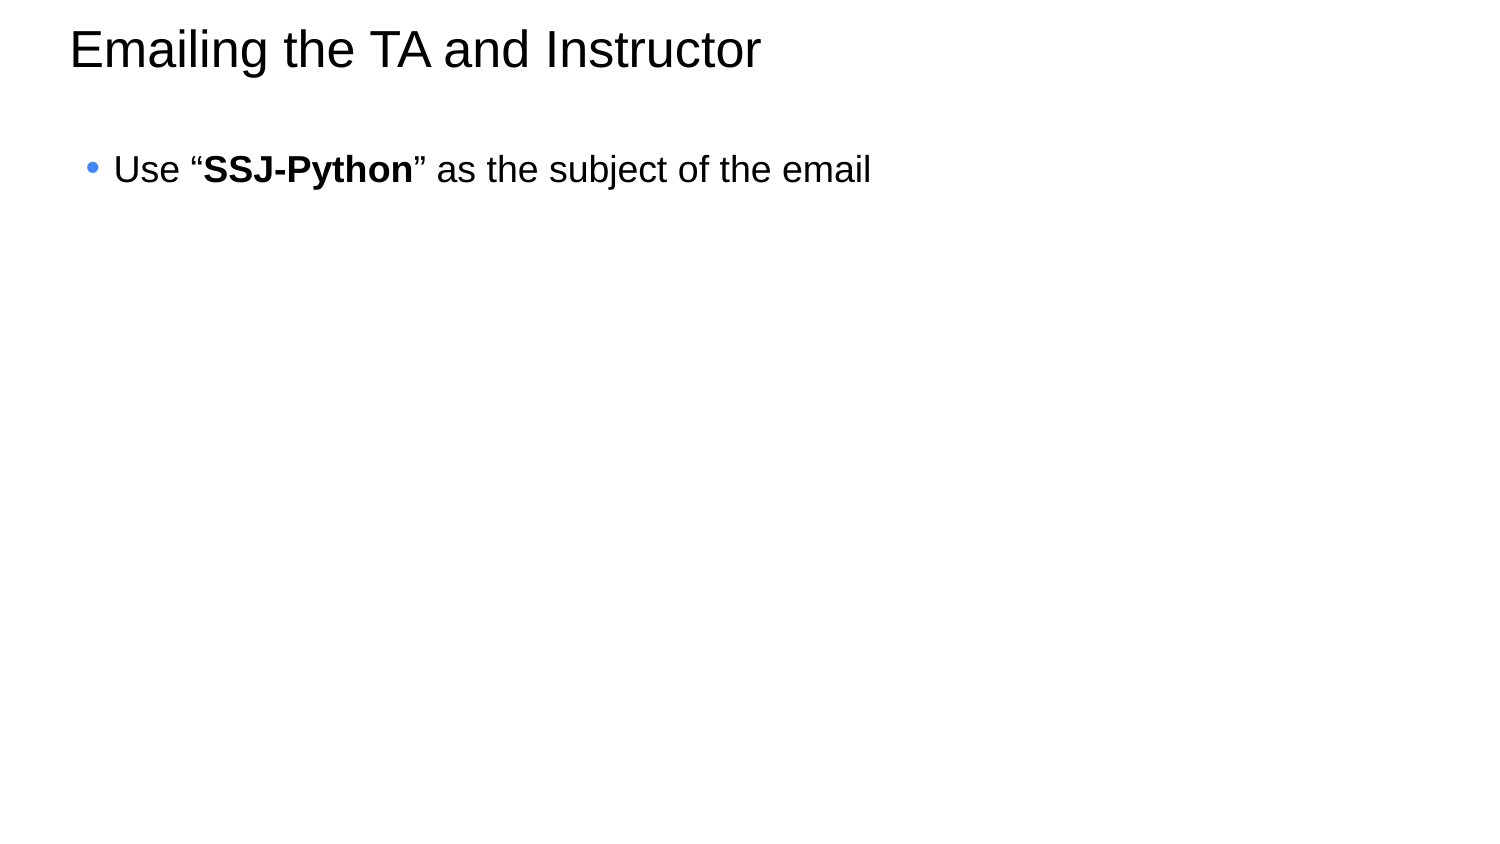

Emailing the TA and Instructor
Use “SSJ-Python” as the subject of the email